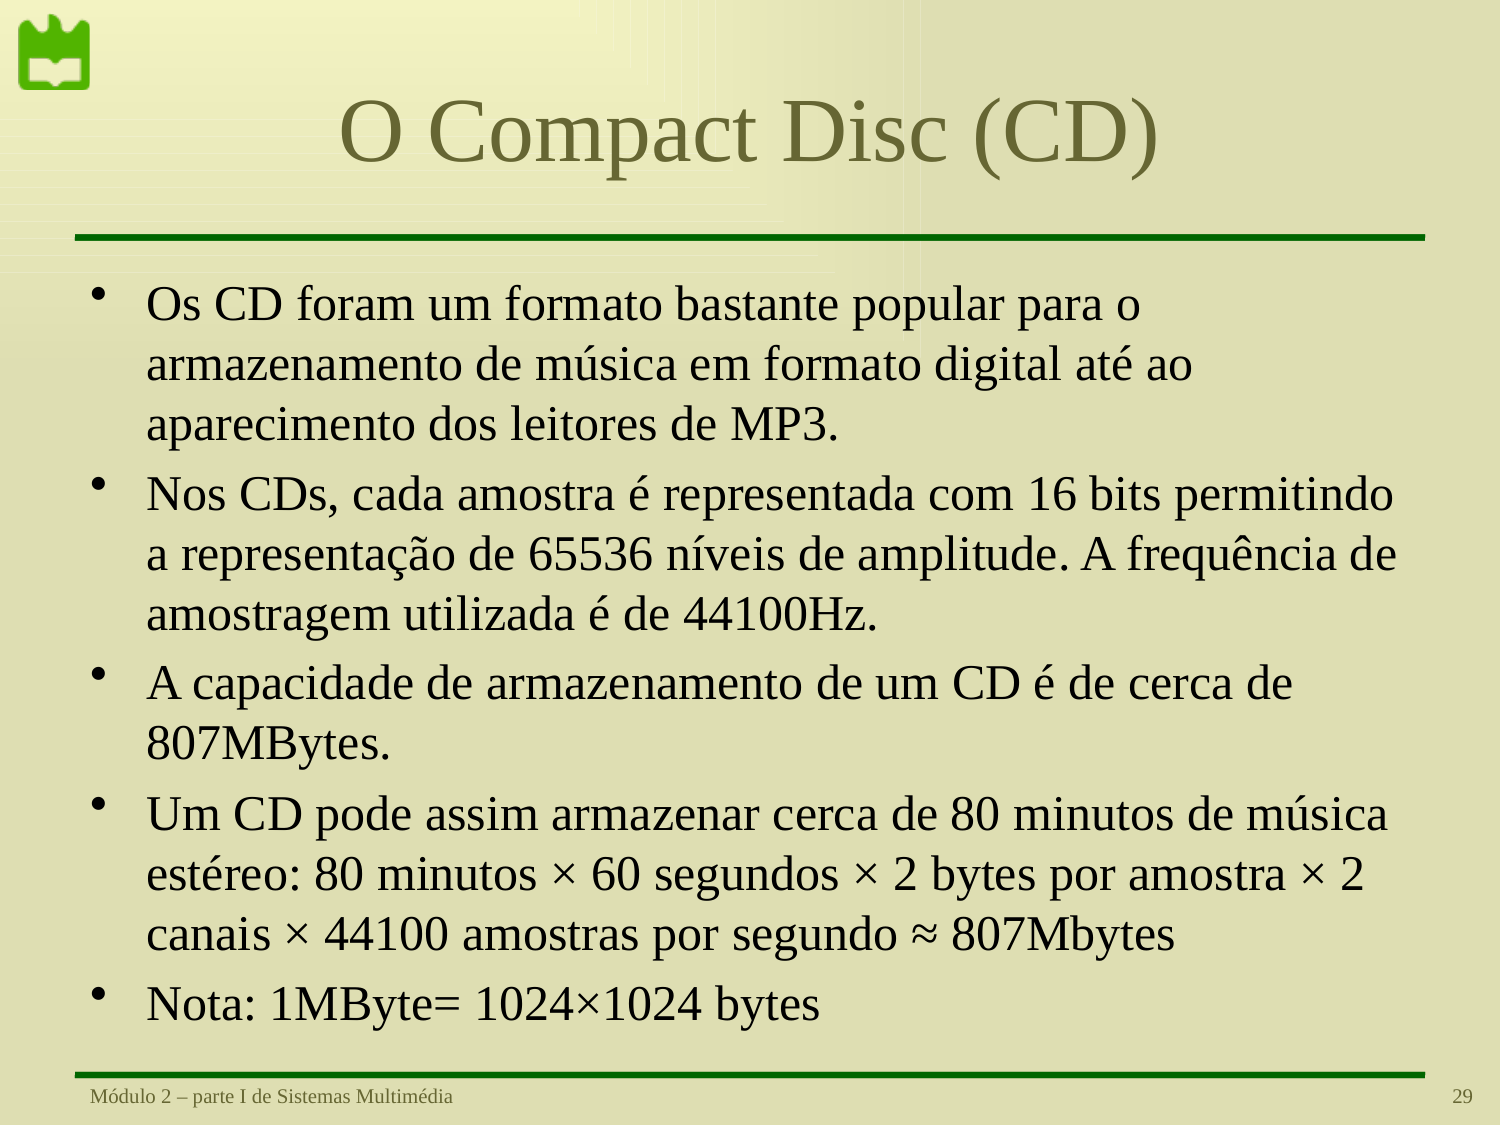

# O Compact Disc (CD)
Os CD foram um formato bastante popular para o armazenamento de música em formato digital até ao aparecimento dos leitores de MP3.
Nos CDs, cada amostra é representada com 16 bits permitindo a representação de 65536 níveis de amplitude. A frequência de amostragem utilizada é de 44100Hz.
A capacidade de armazenamento de um CD é de cerca de 807MBytes.
Um CD pode assim armazenar cerca de 80 minutos de música estéreo: 80 minutos × 60 segundos × 2 bytes por amostra × 2 canais × 44100 amostras por segundo ≈ 807Mbytes
Nota: 1MByte= 1024×1024 bytes